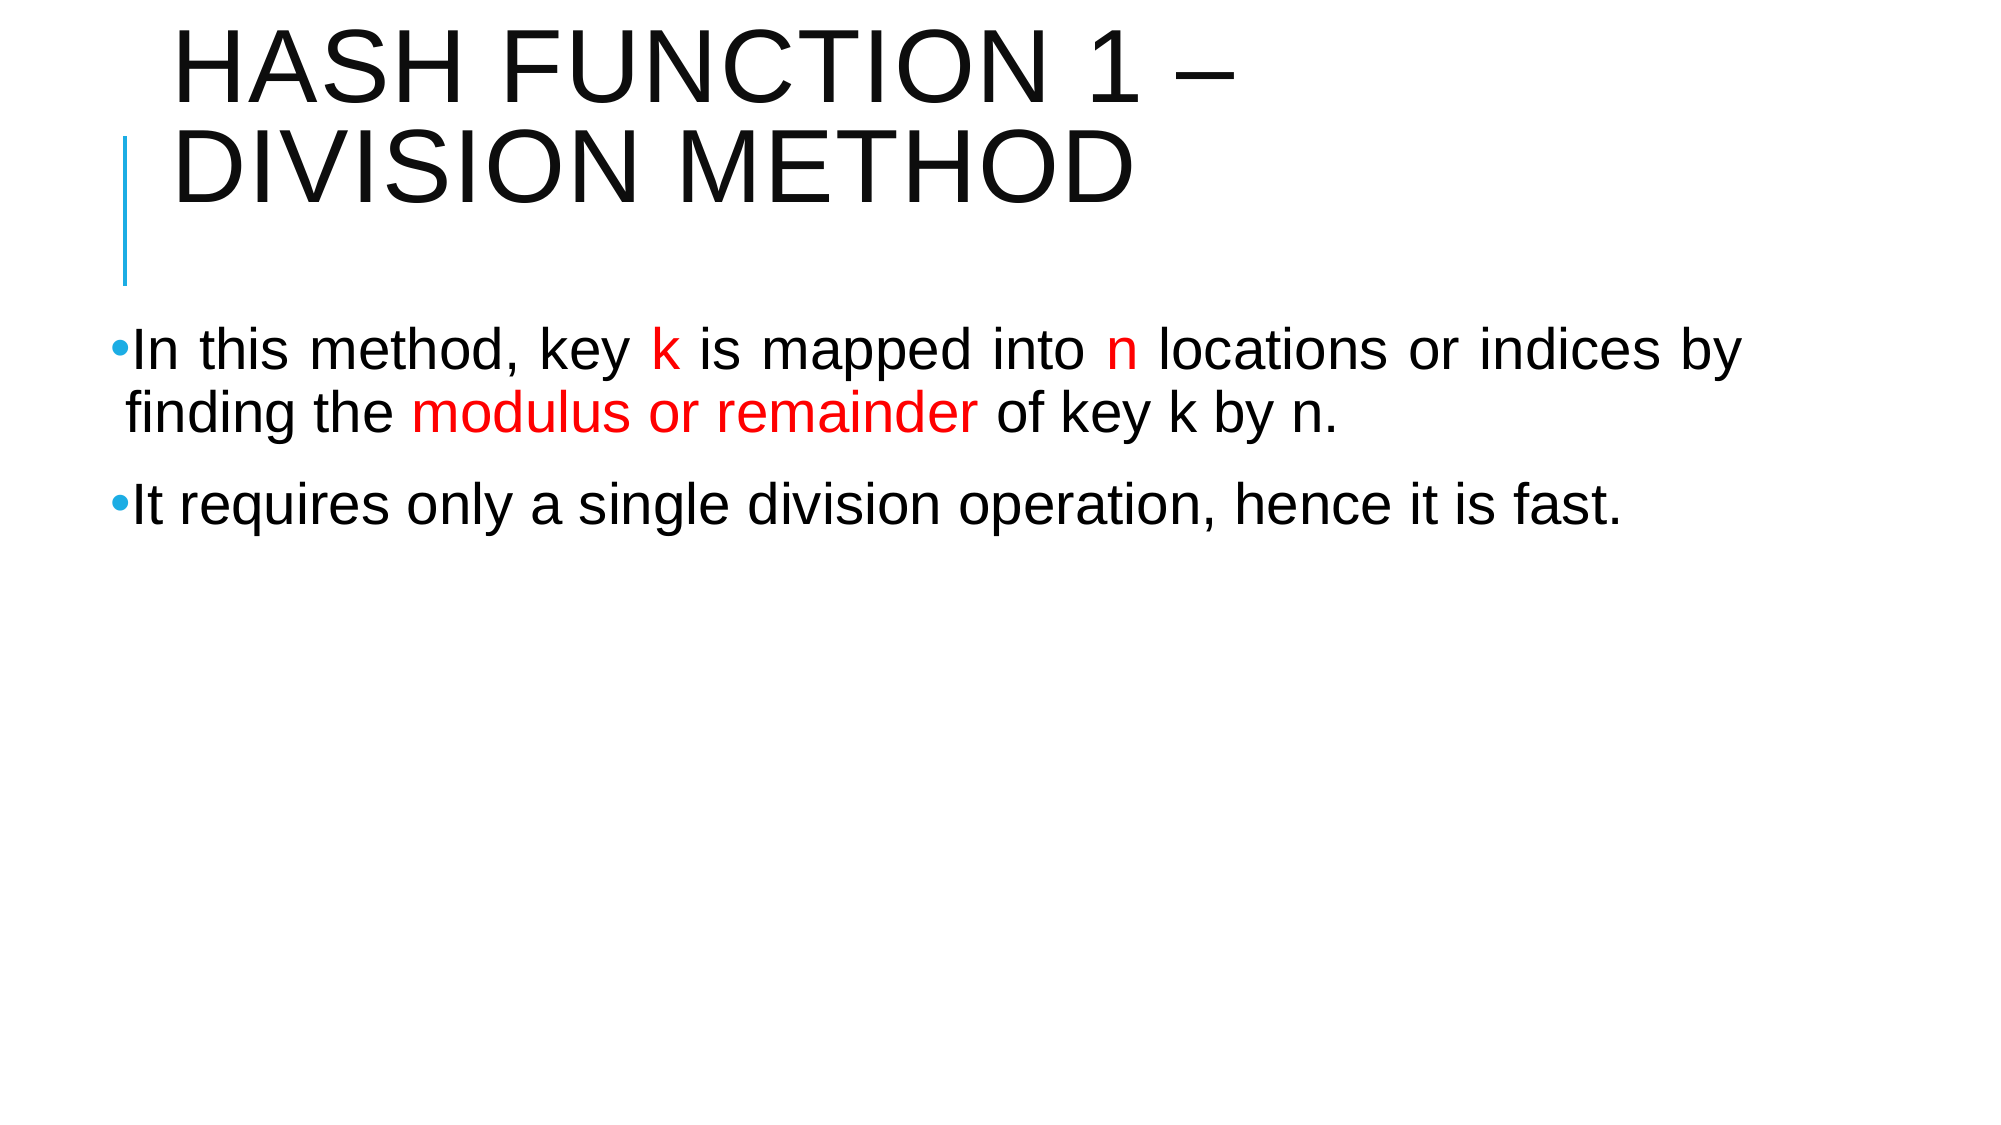

# Hash Function 1 – Division method
In this method, key k is mapped into n locations or indices by finding the modulus or remainder of key k by n.
It requires only a single division operation, hence it is fast.